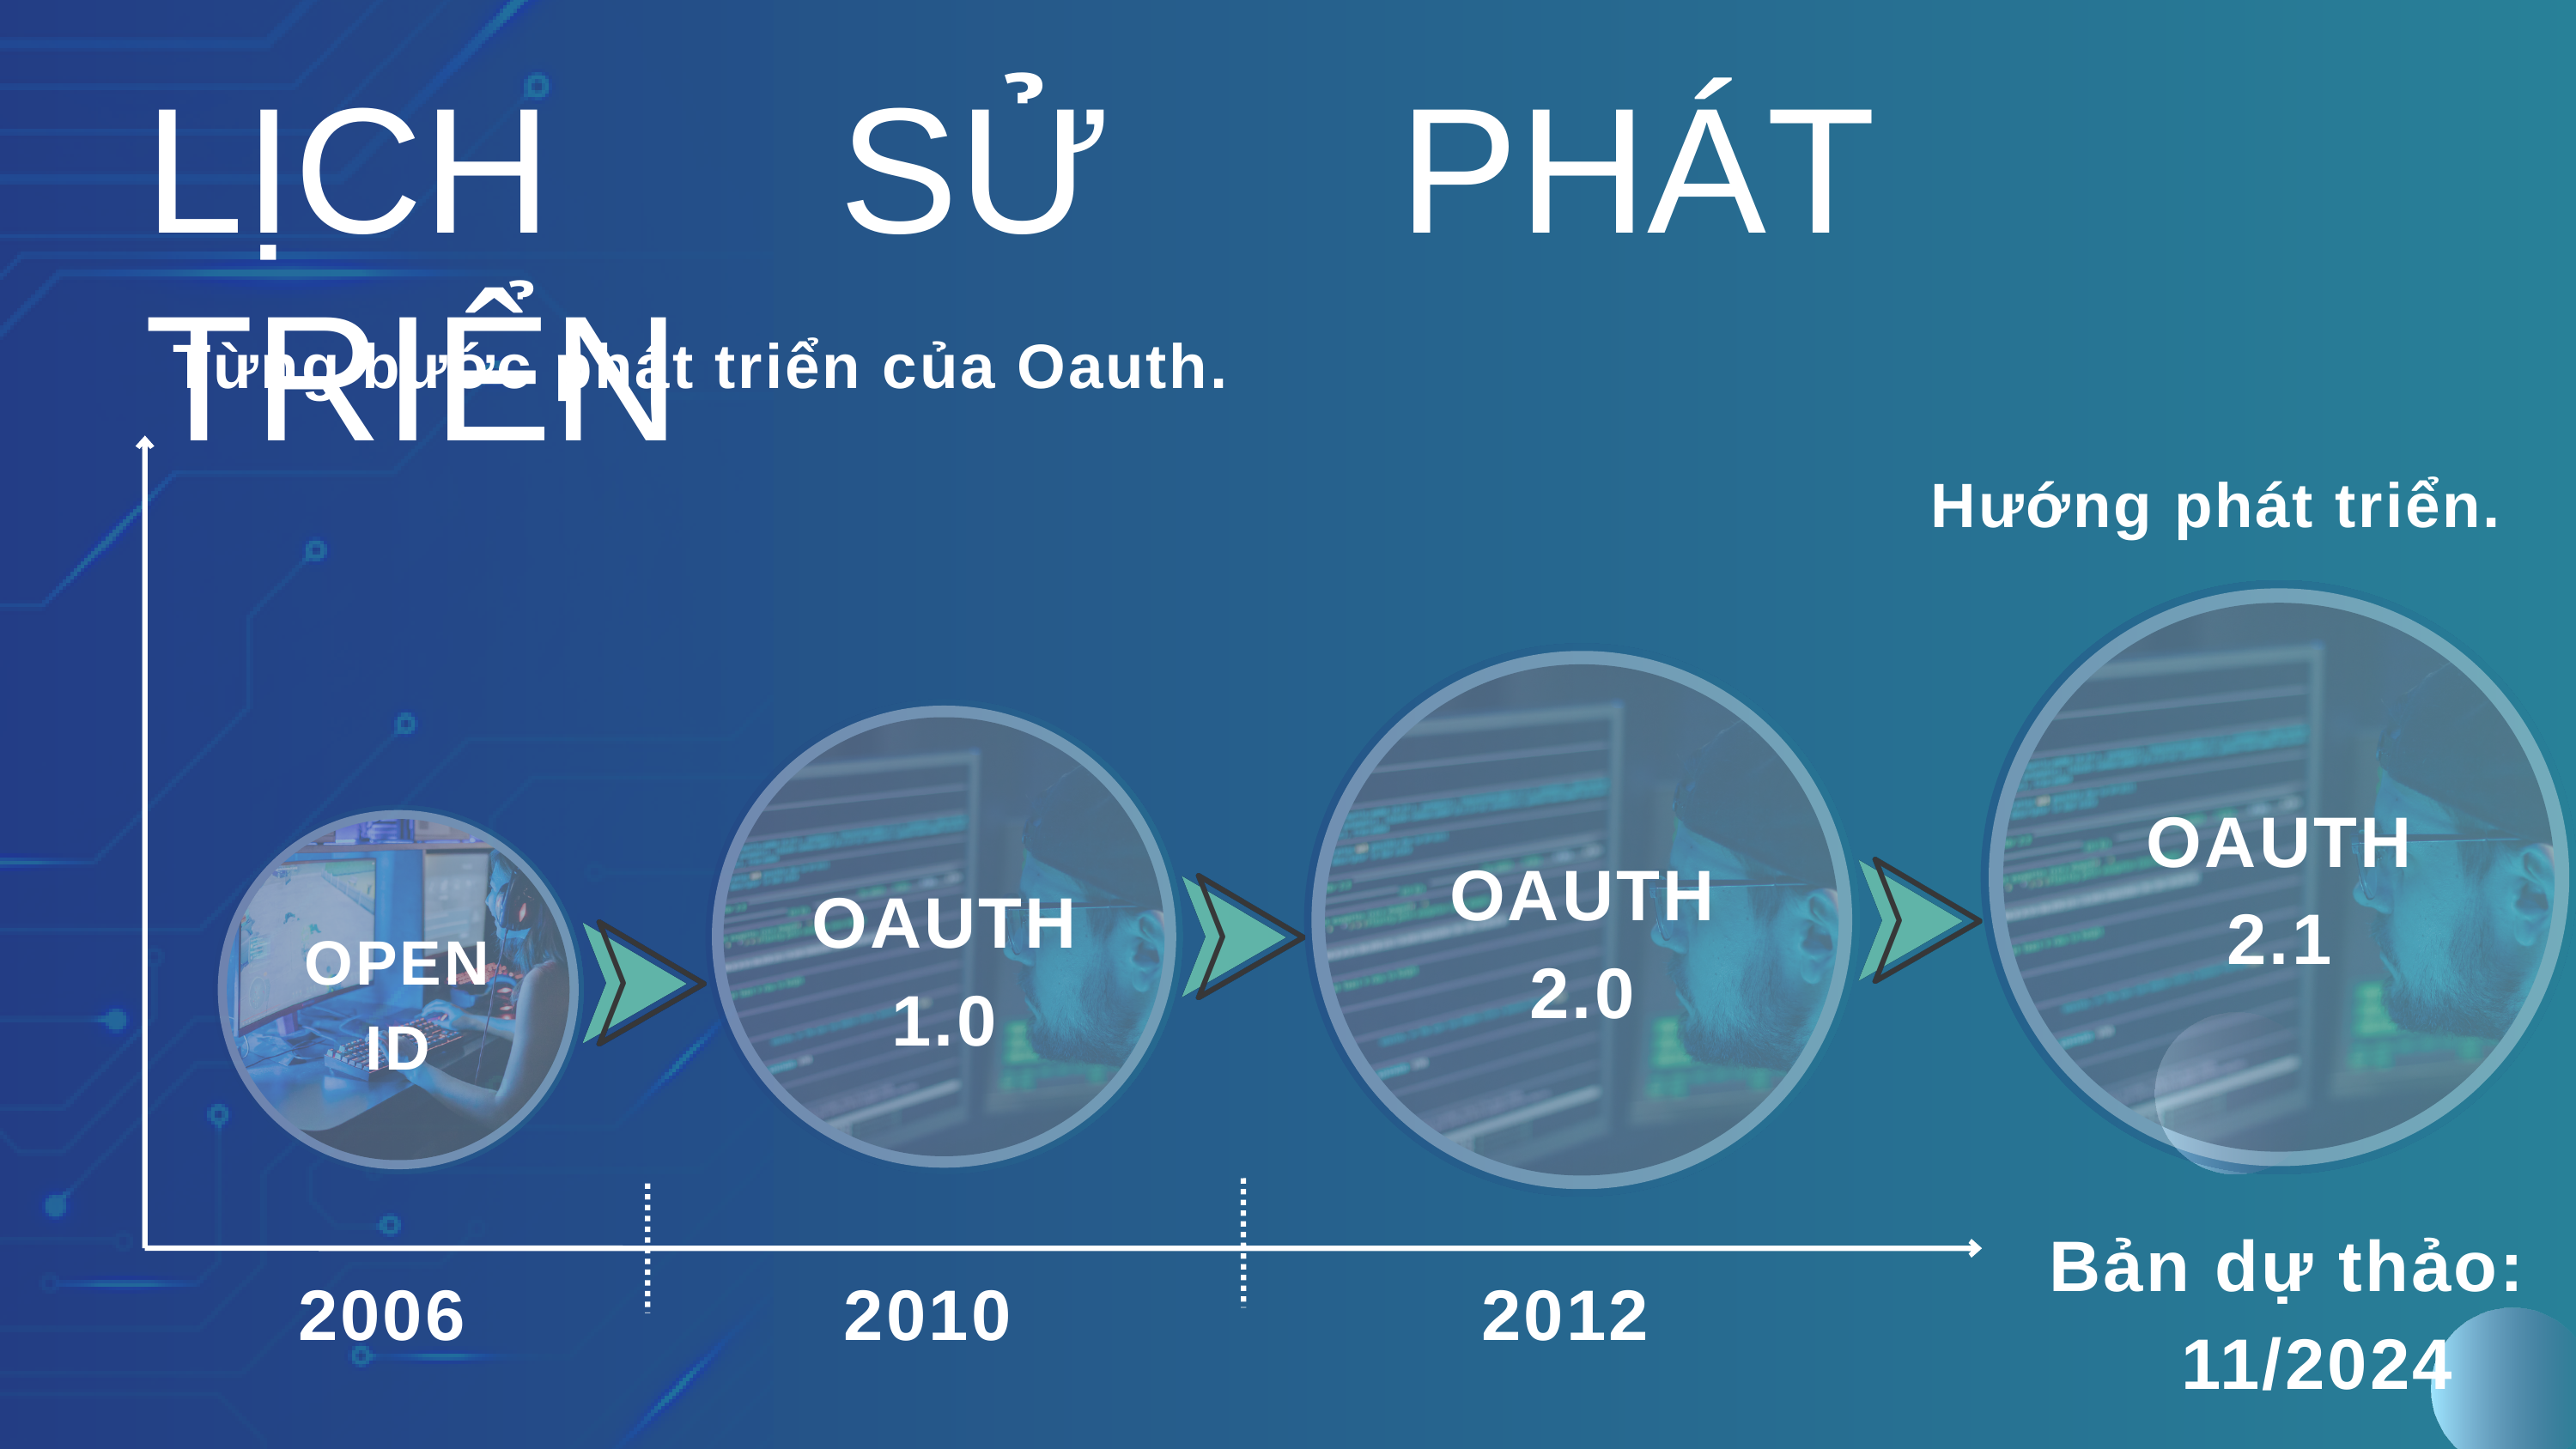

LỊCH SỬ PHÁT TRIỂN
Từng bước phát triển của Oauth.

Hướng phát triển.

OAUTH
2.1

OAUTH
2.0

OAUTH
1.0

OPEN ID

Bản dự thảo:
11/2024

2006
2010
2012